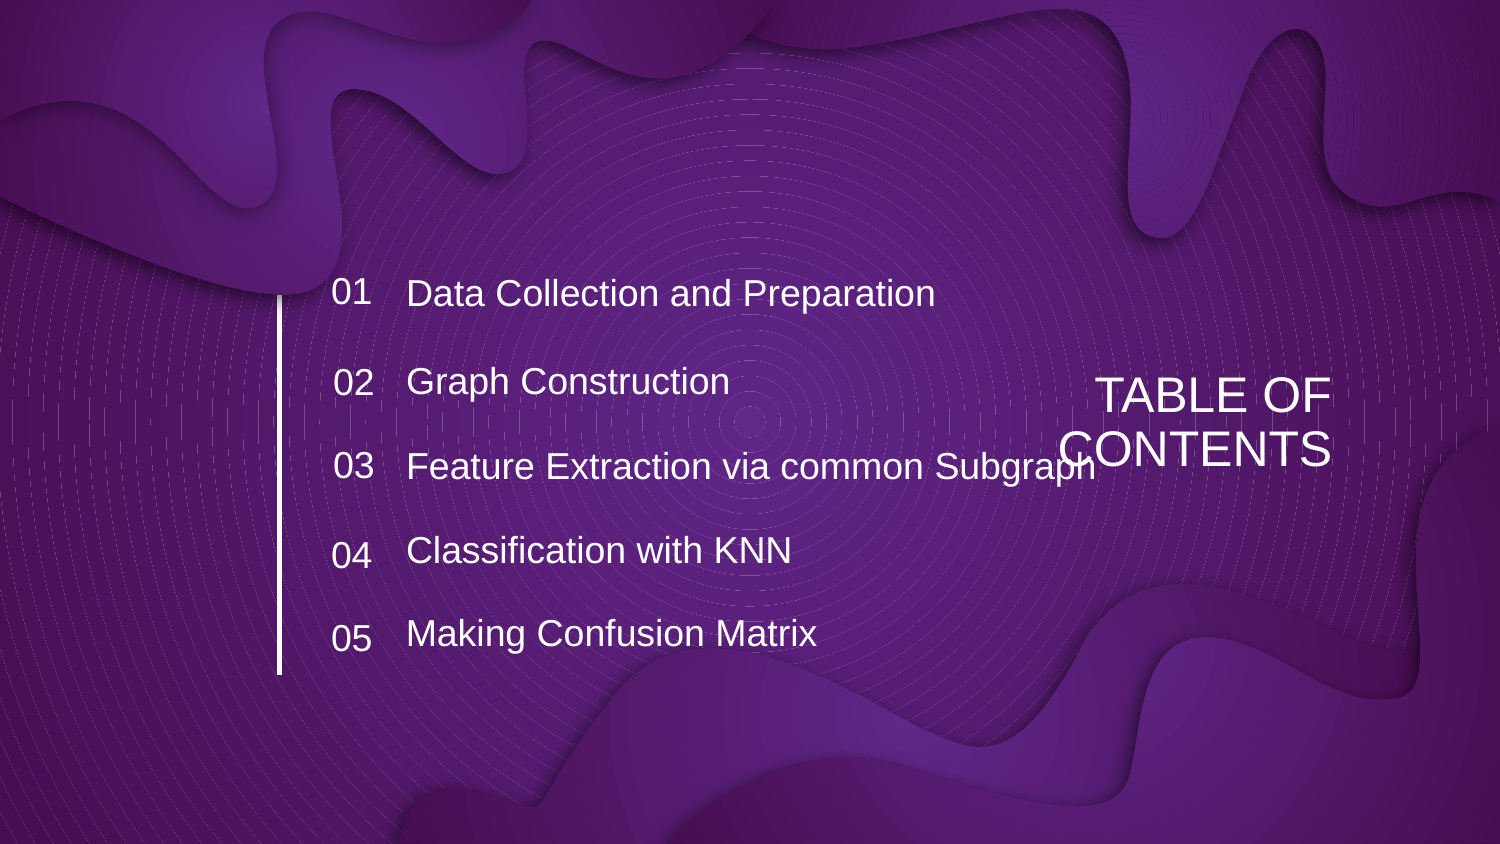

Data Collection and Preparation
01
Graph Construction
# TABLE OF CONTENTS
02
Feature Extraction via common Subgraph
03
Classification with KNN
04
Making Confusion Matrix
05